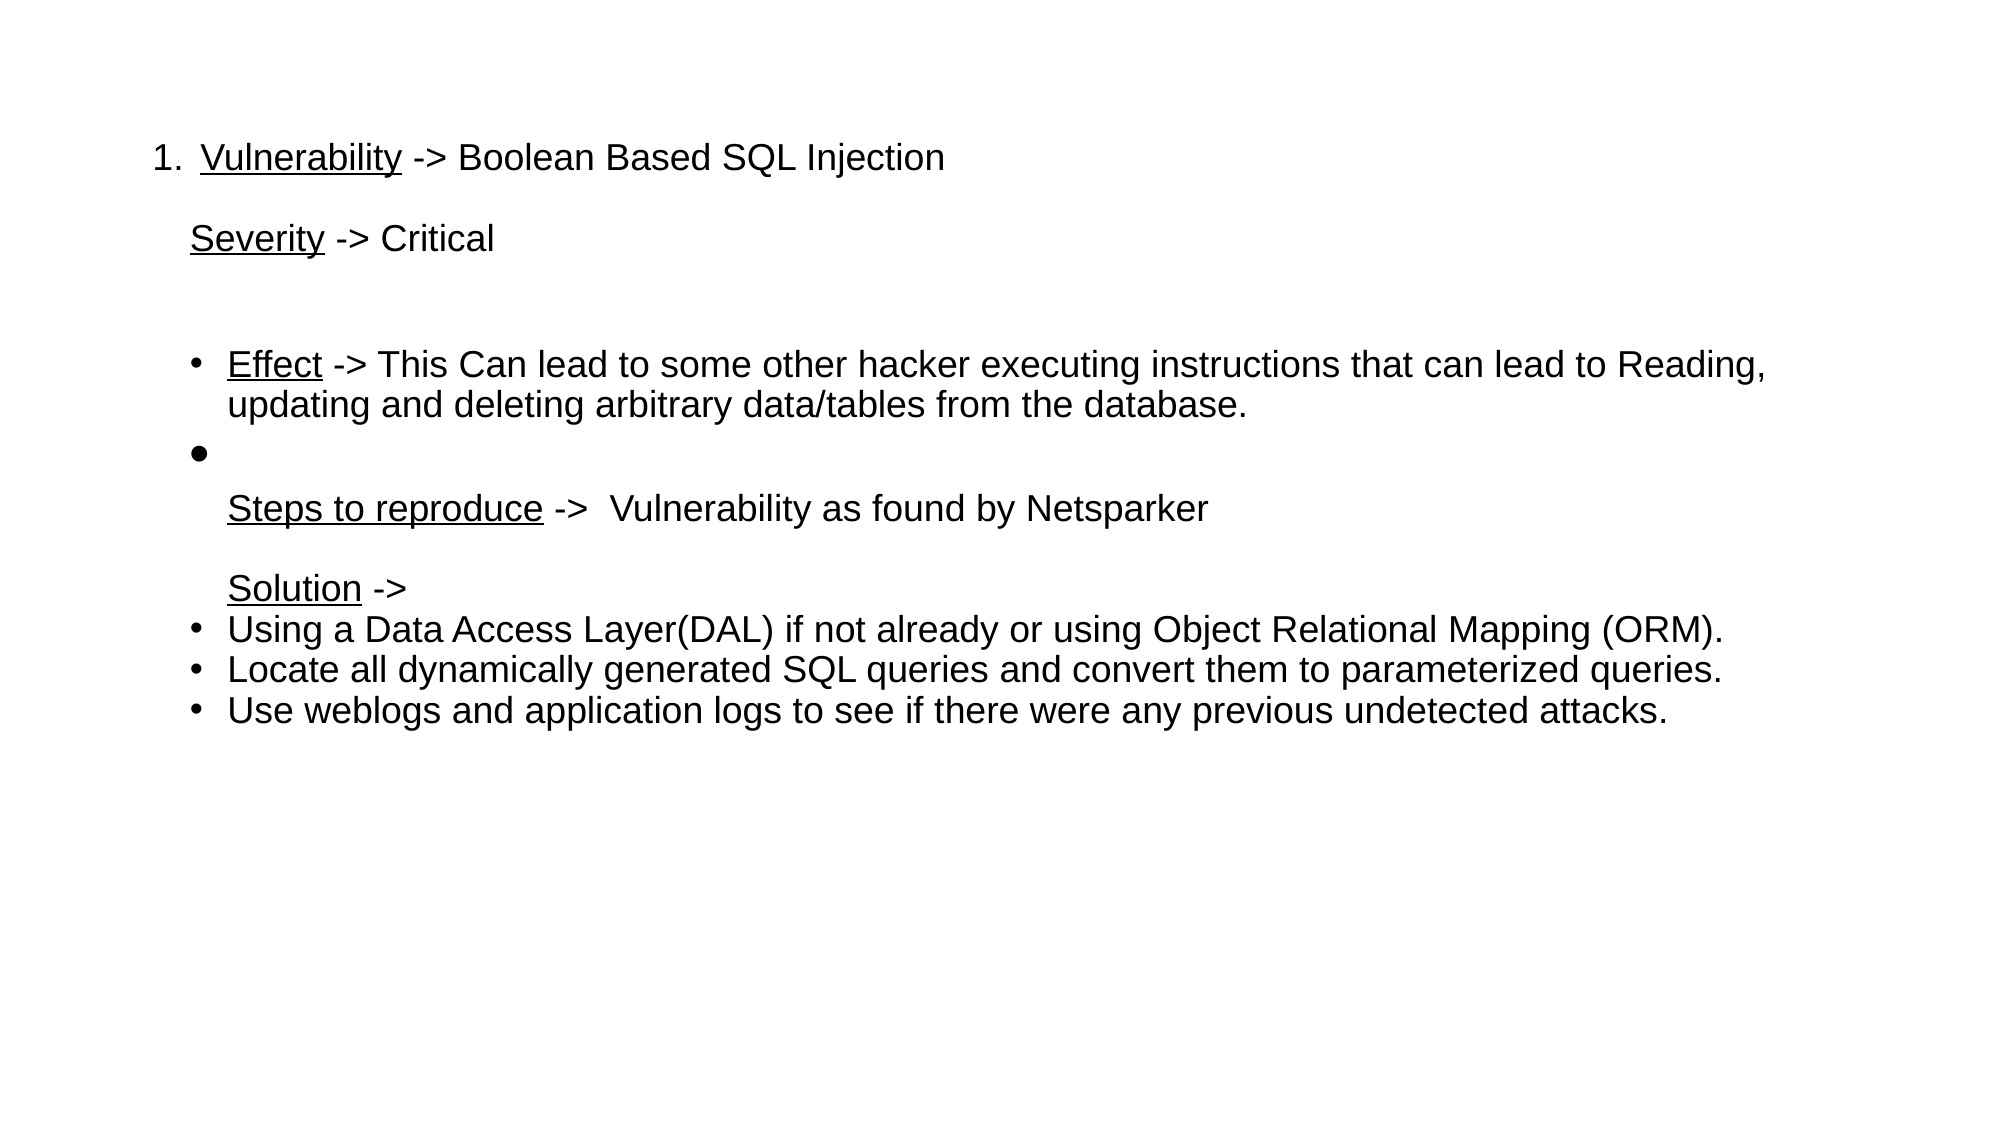

Vulnerability -> Boolean Based SQL Injection
Severity -> Critical
Effect -> This Can lead to some other hacker executing instructions that can lead to Reading, updating and deleting arbitrary data/tables from the database.
Steps to reproduce ->  Vulnerability as found by Netsparker
Solution ->
Using a Data Access Layer(DAL) if not already or using Object Relational Mapping (ORM).
Locate all dynamically generated SQL queries and convert them to parameterized queries.
Use weblogs and application logs to see if there were any previous undetected attacks.